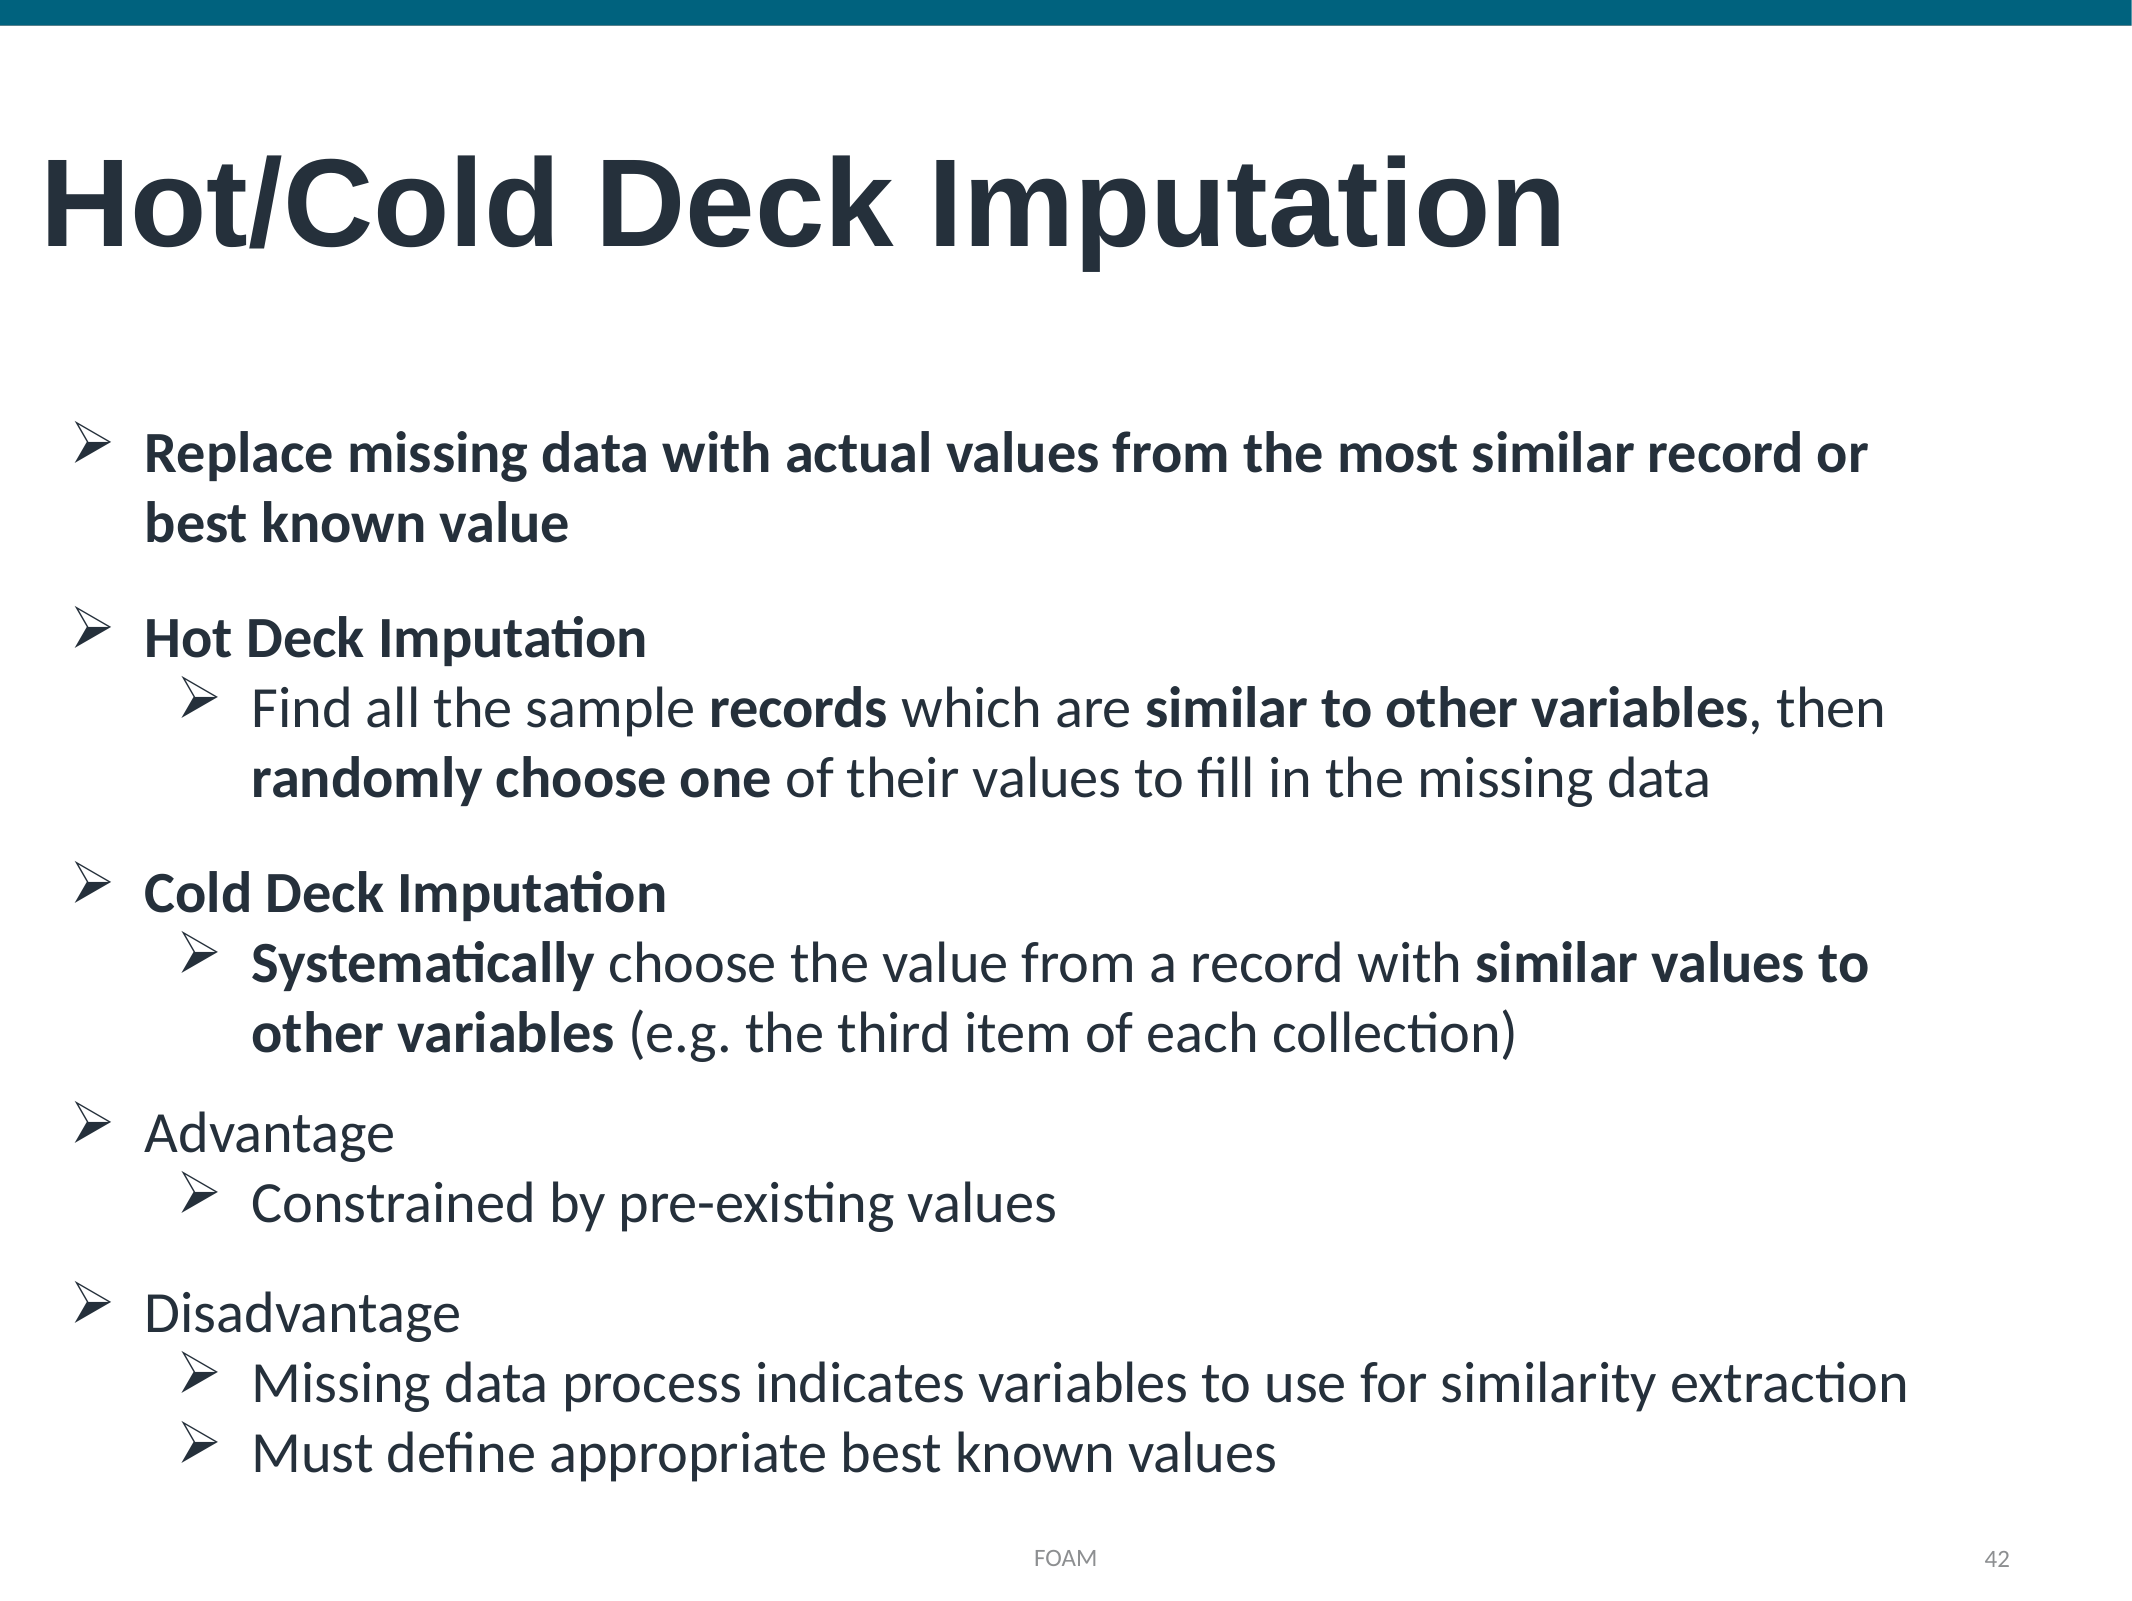

Hot/Cold Deck Imputation
Replace missing data with actual values from the most similar record or best known value
Hot Deck Imputation
Find all the sample records which are similar to other variables, then randomly choose one of their values to fill in the missing data

Cold Deck Imputation
Systematically choose the value from a record with similar values to other variables (e.g. the third item of each collection)

Advantage
Constrained by pre-existing values

Disadvantage
Missing data process indicates variables to use for similarity extraction
Must define appropriate best known values

FOAM
42